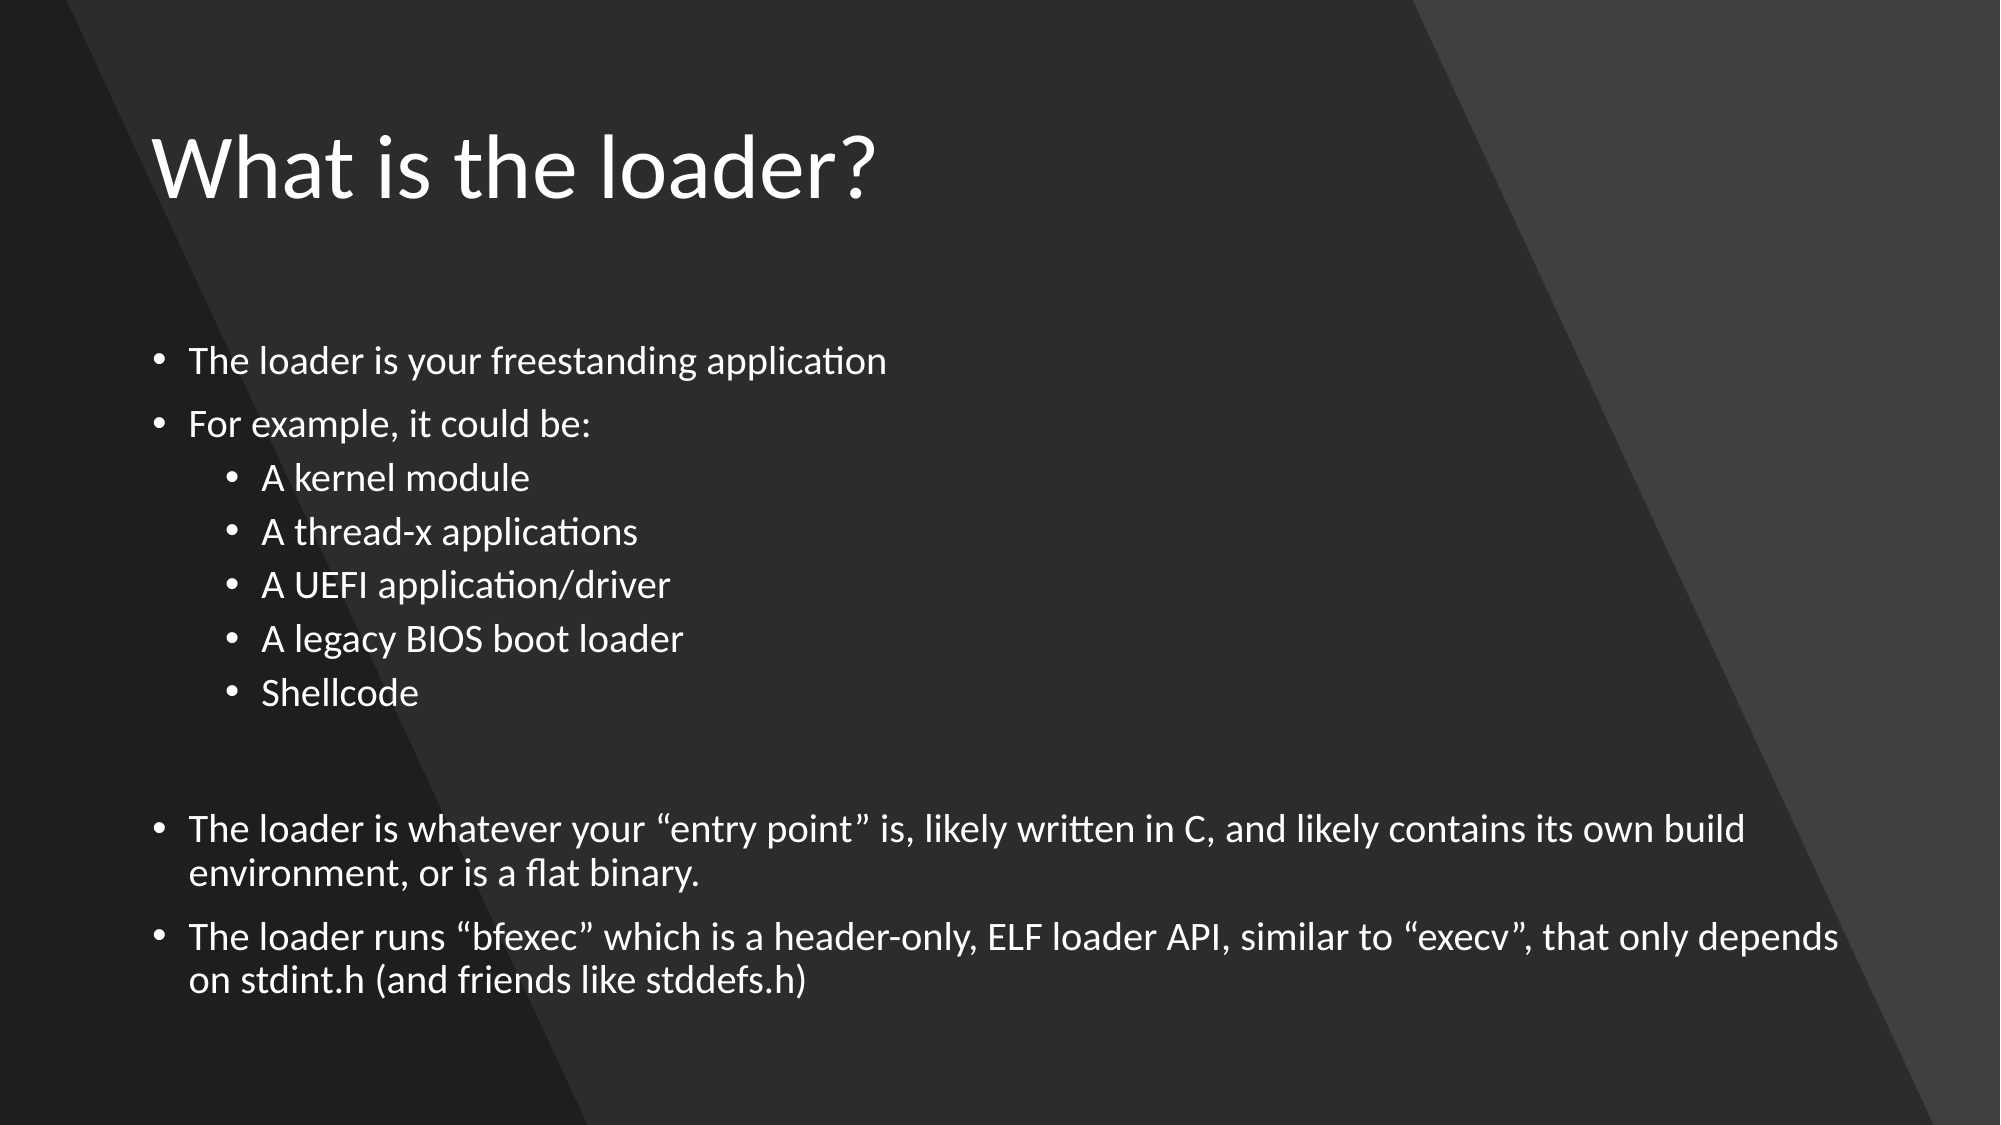

# What is the loader?
The loader is your freestanding application
For example, it could be:
A kernel module
A thread-x applications
A UEFI application/driver
A legacy BIOS boot loader
Shellcode

The loader is whatever your “entry point” is, likely written in C, and likely contains its own build environment, or is a flat binary.
The loader runs “bfexec” which is a header-only, ELF loader API, similar to “execv”, that only depends on stdint.h (and friends like stddefs.h)